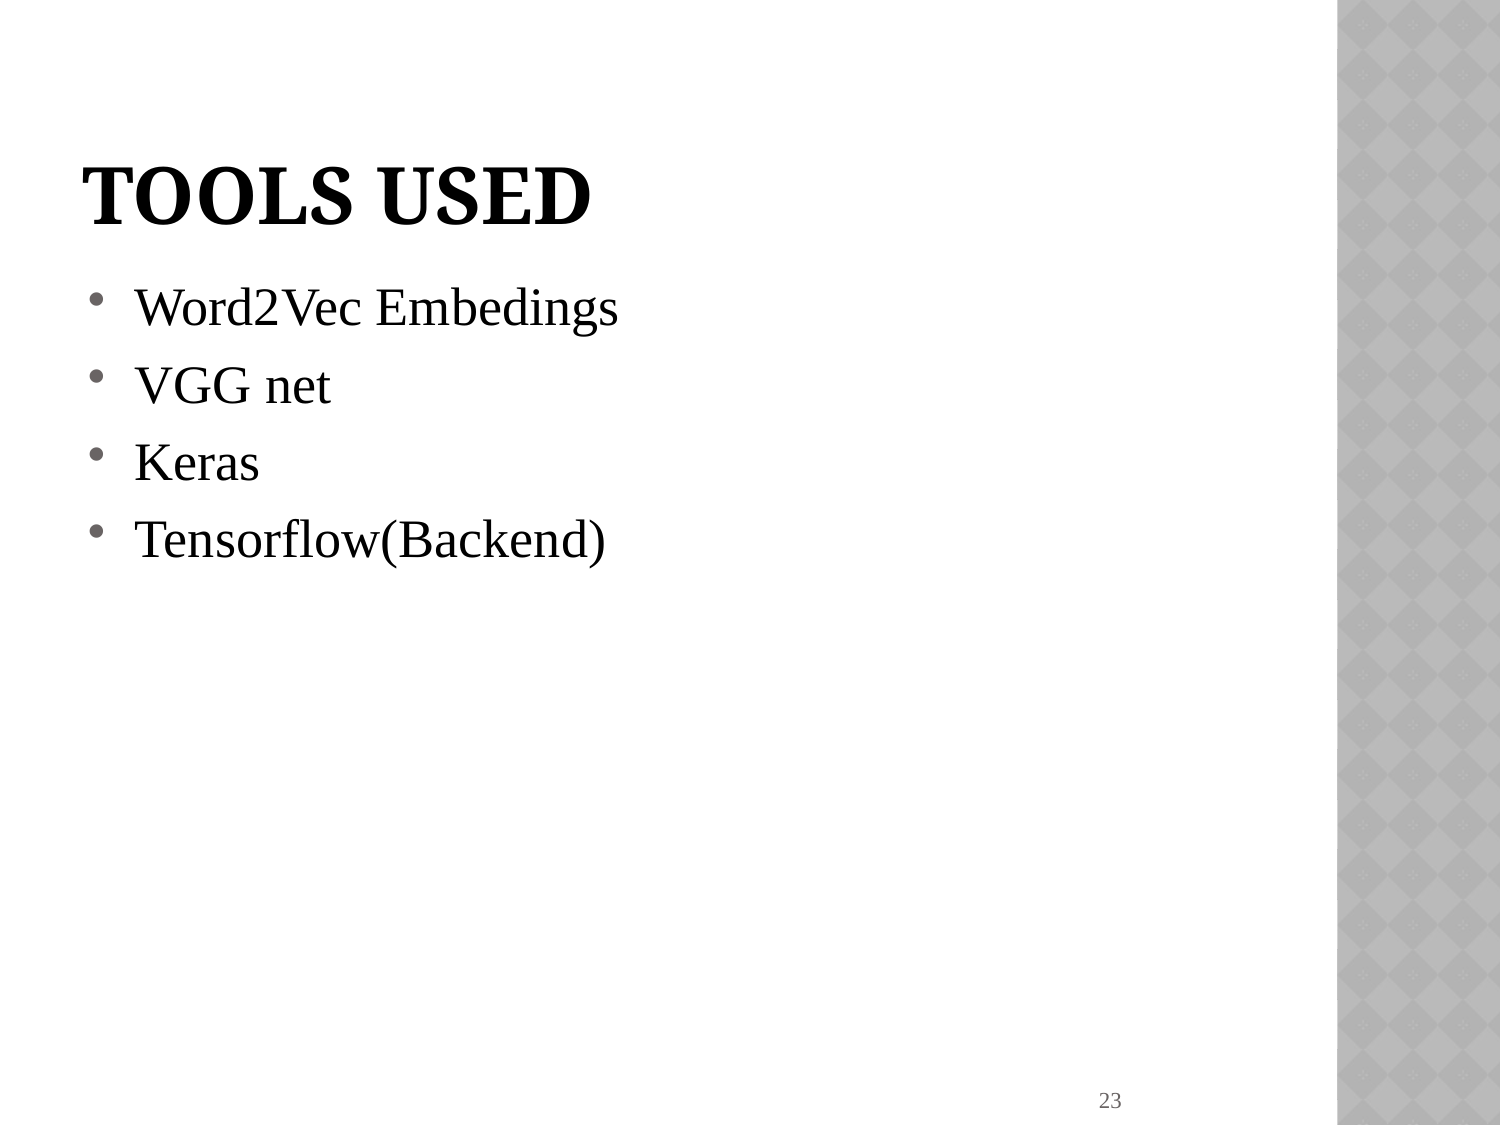

# Tools used
Word2Vec Embedings
VGG net
Keras
Tensorflow(Backend)

23